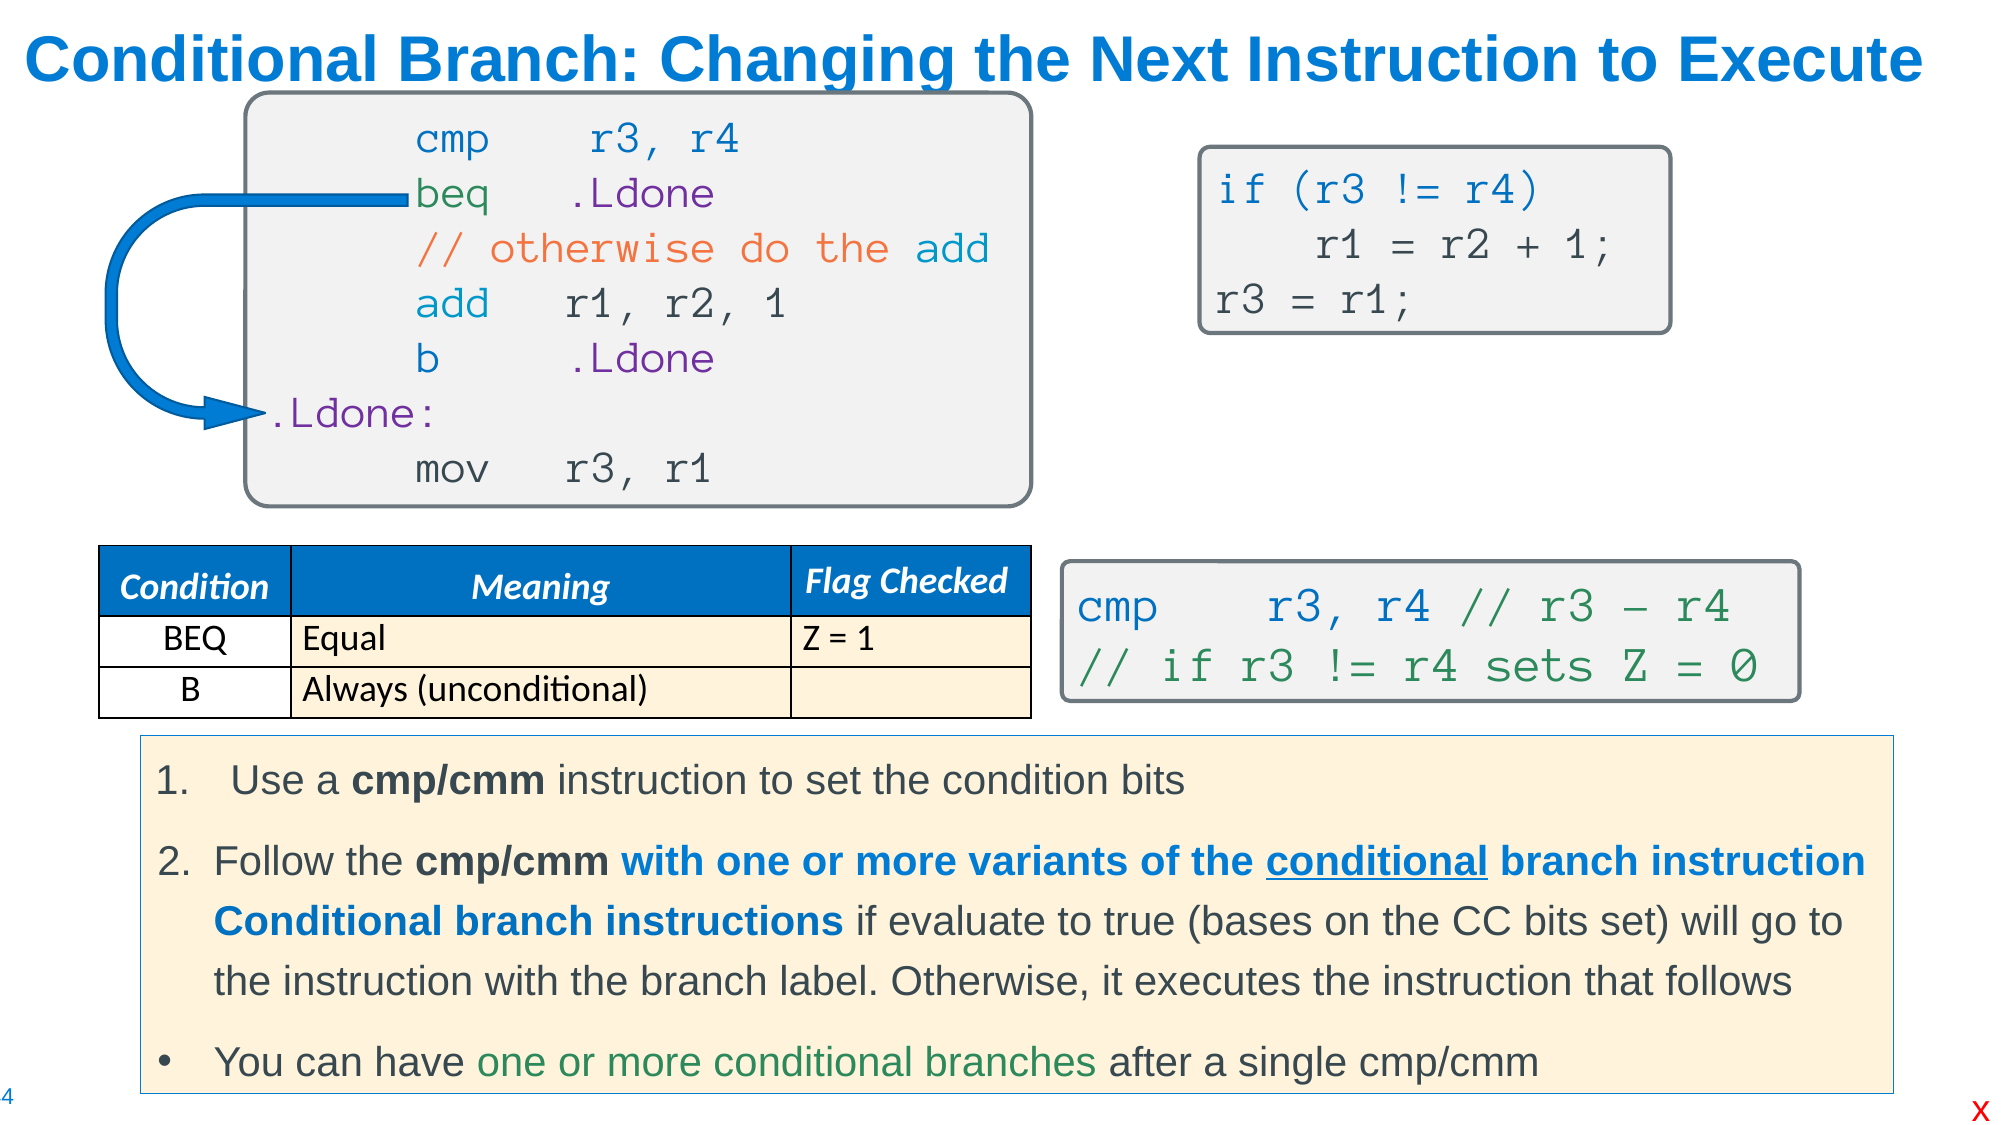

# Conditional Branch: Changing the Next Instruction to Execute
	cmp    r3, r4
	beq 	.Ldone
	// otherwise do the add
	add	r1, r2, 1
	b	.Ldone
.Ldone:
	mov	r3, r1
if (r3 != r4)
    r1 = r2 + 1;
r3 = r1;

| Condition | Meaning | Flag Checked |
| --- | --- | --- |
| BEQ | Equal | Z = 1 |
| B | Always (unconditional) |  |
cmp    r3, r4 // r3 – r4
// if r3 != r4 sets Z = 0
Use a cmp/cmm instruction to set the condition bits
Follow the cmp/cmm with one or more variants of the conditional branch instruction Conditional branch instructions if evaluate to true (bases on the CC bits set) will go to the instruction with the branch label. Otherwise, it executes the instruction that follows
You can have one or more conditional branches after a single cmp/cmm
x